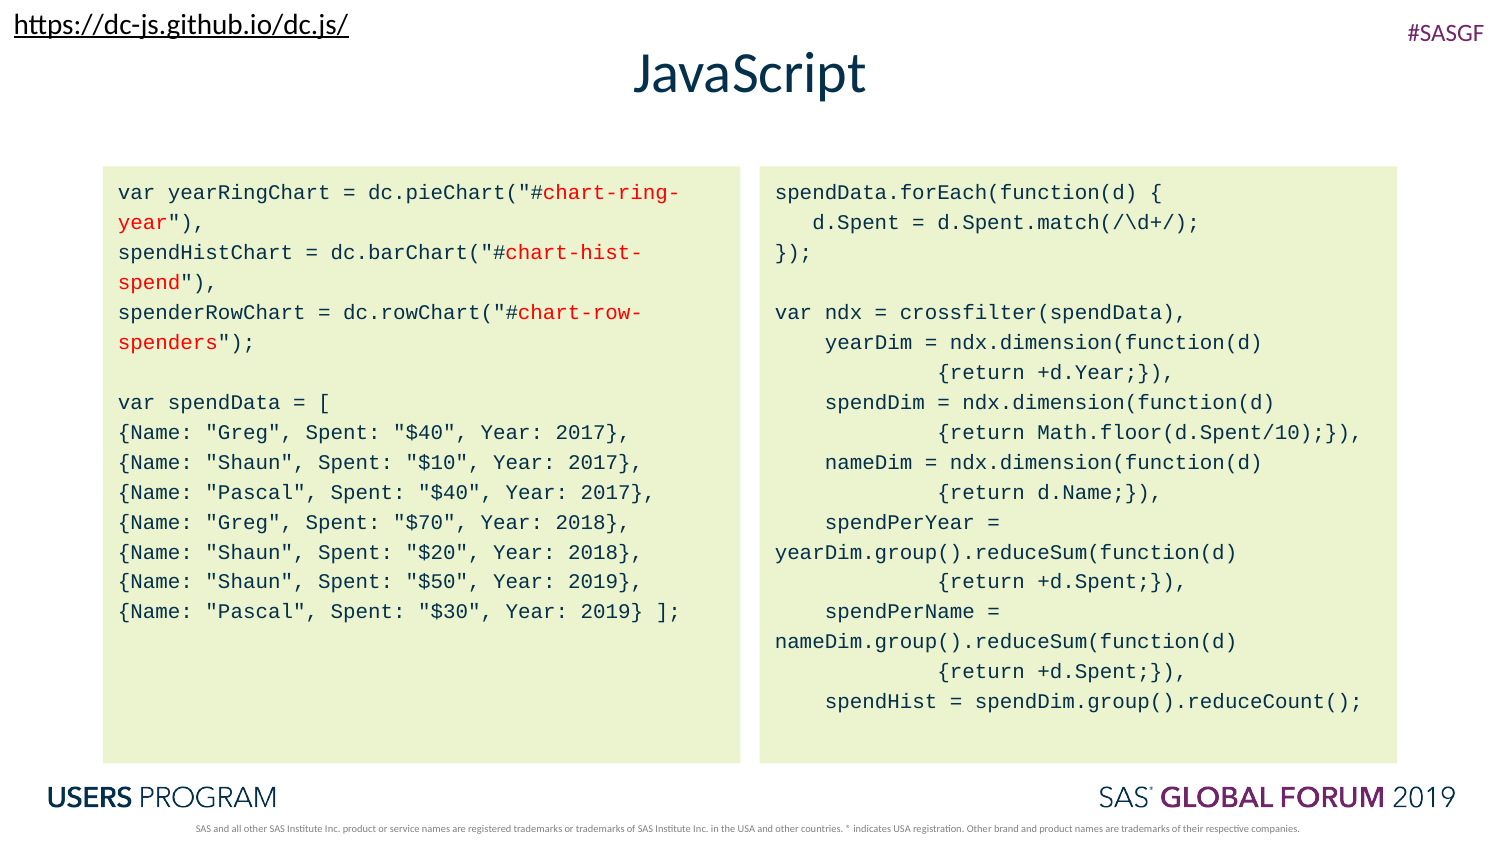

https://dc-js.github.io/dc.js/
# JavaScript

var yearRingChart = dc.pieChart("#chart-ring-year"),
spendHistChart = dc.barChart("#chart-hist-spend"),
spenderRowChart = dc.rowChart("#chart-row-spenders");

var spendData = [
{Name: "Greg", Spent: "$40", Year: 2017},
{Name: "Shaun", Spent: "$10", Year: 2017},
{Name: "Pascal", Spent: "$40", Year: 2017},
{Name: "Greg", Spent: "$70", Year: 2018},
{Name: "Shaun", Spent: "$20", Year: 2018},
{Name: "Shaun", Spent: "$50", Year: 2019},
{Name: "Pascal", Spent: "$30", Year: 2019} ];

spendData.forEach(function(d) {
   d.Spent = d.Spent.match(/\d+/);
});

var ndx = crossfilter(spendData),
    yearDim = ndx.dimension(function(d)
             {return +d.Year;}),
    spendDim = ndx.dimension(function(d)
             {return Math.floor(d.Spent/10);}),
    nameDim = ndx.dimension(function(d)
             {return d.Name;}),
    spendPerYear = yearDim.group().reduceSum(function(d)
             {return +d.Spent;}),
    spendPerName = nameDim.group().reduceSum(function(d)
             {return +d.Spent;}),
    spendHist = spendDim.group().reduceCount();